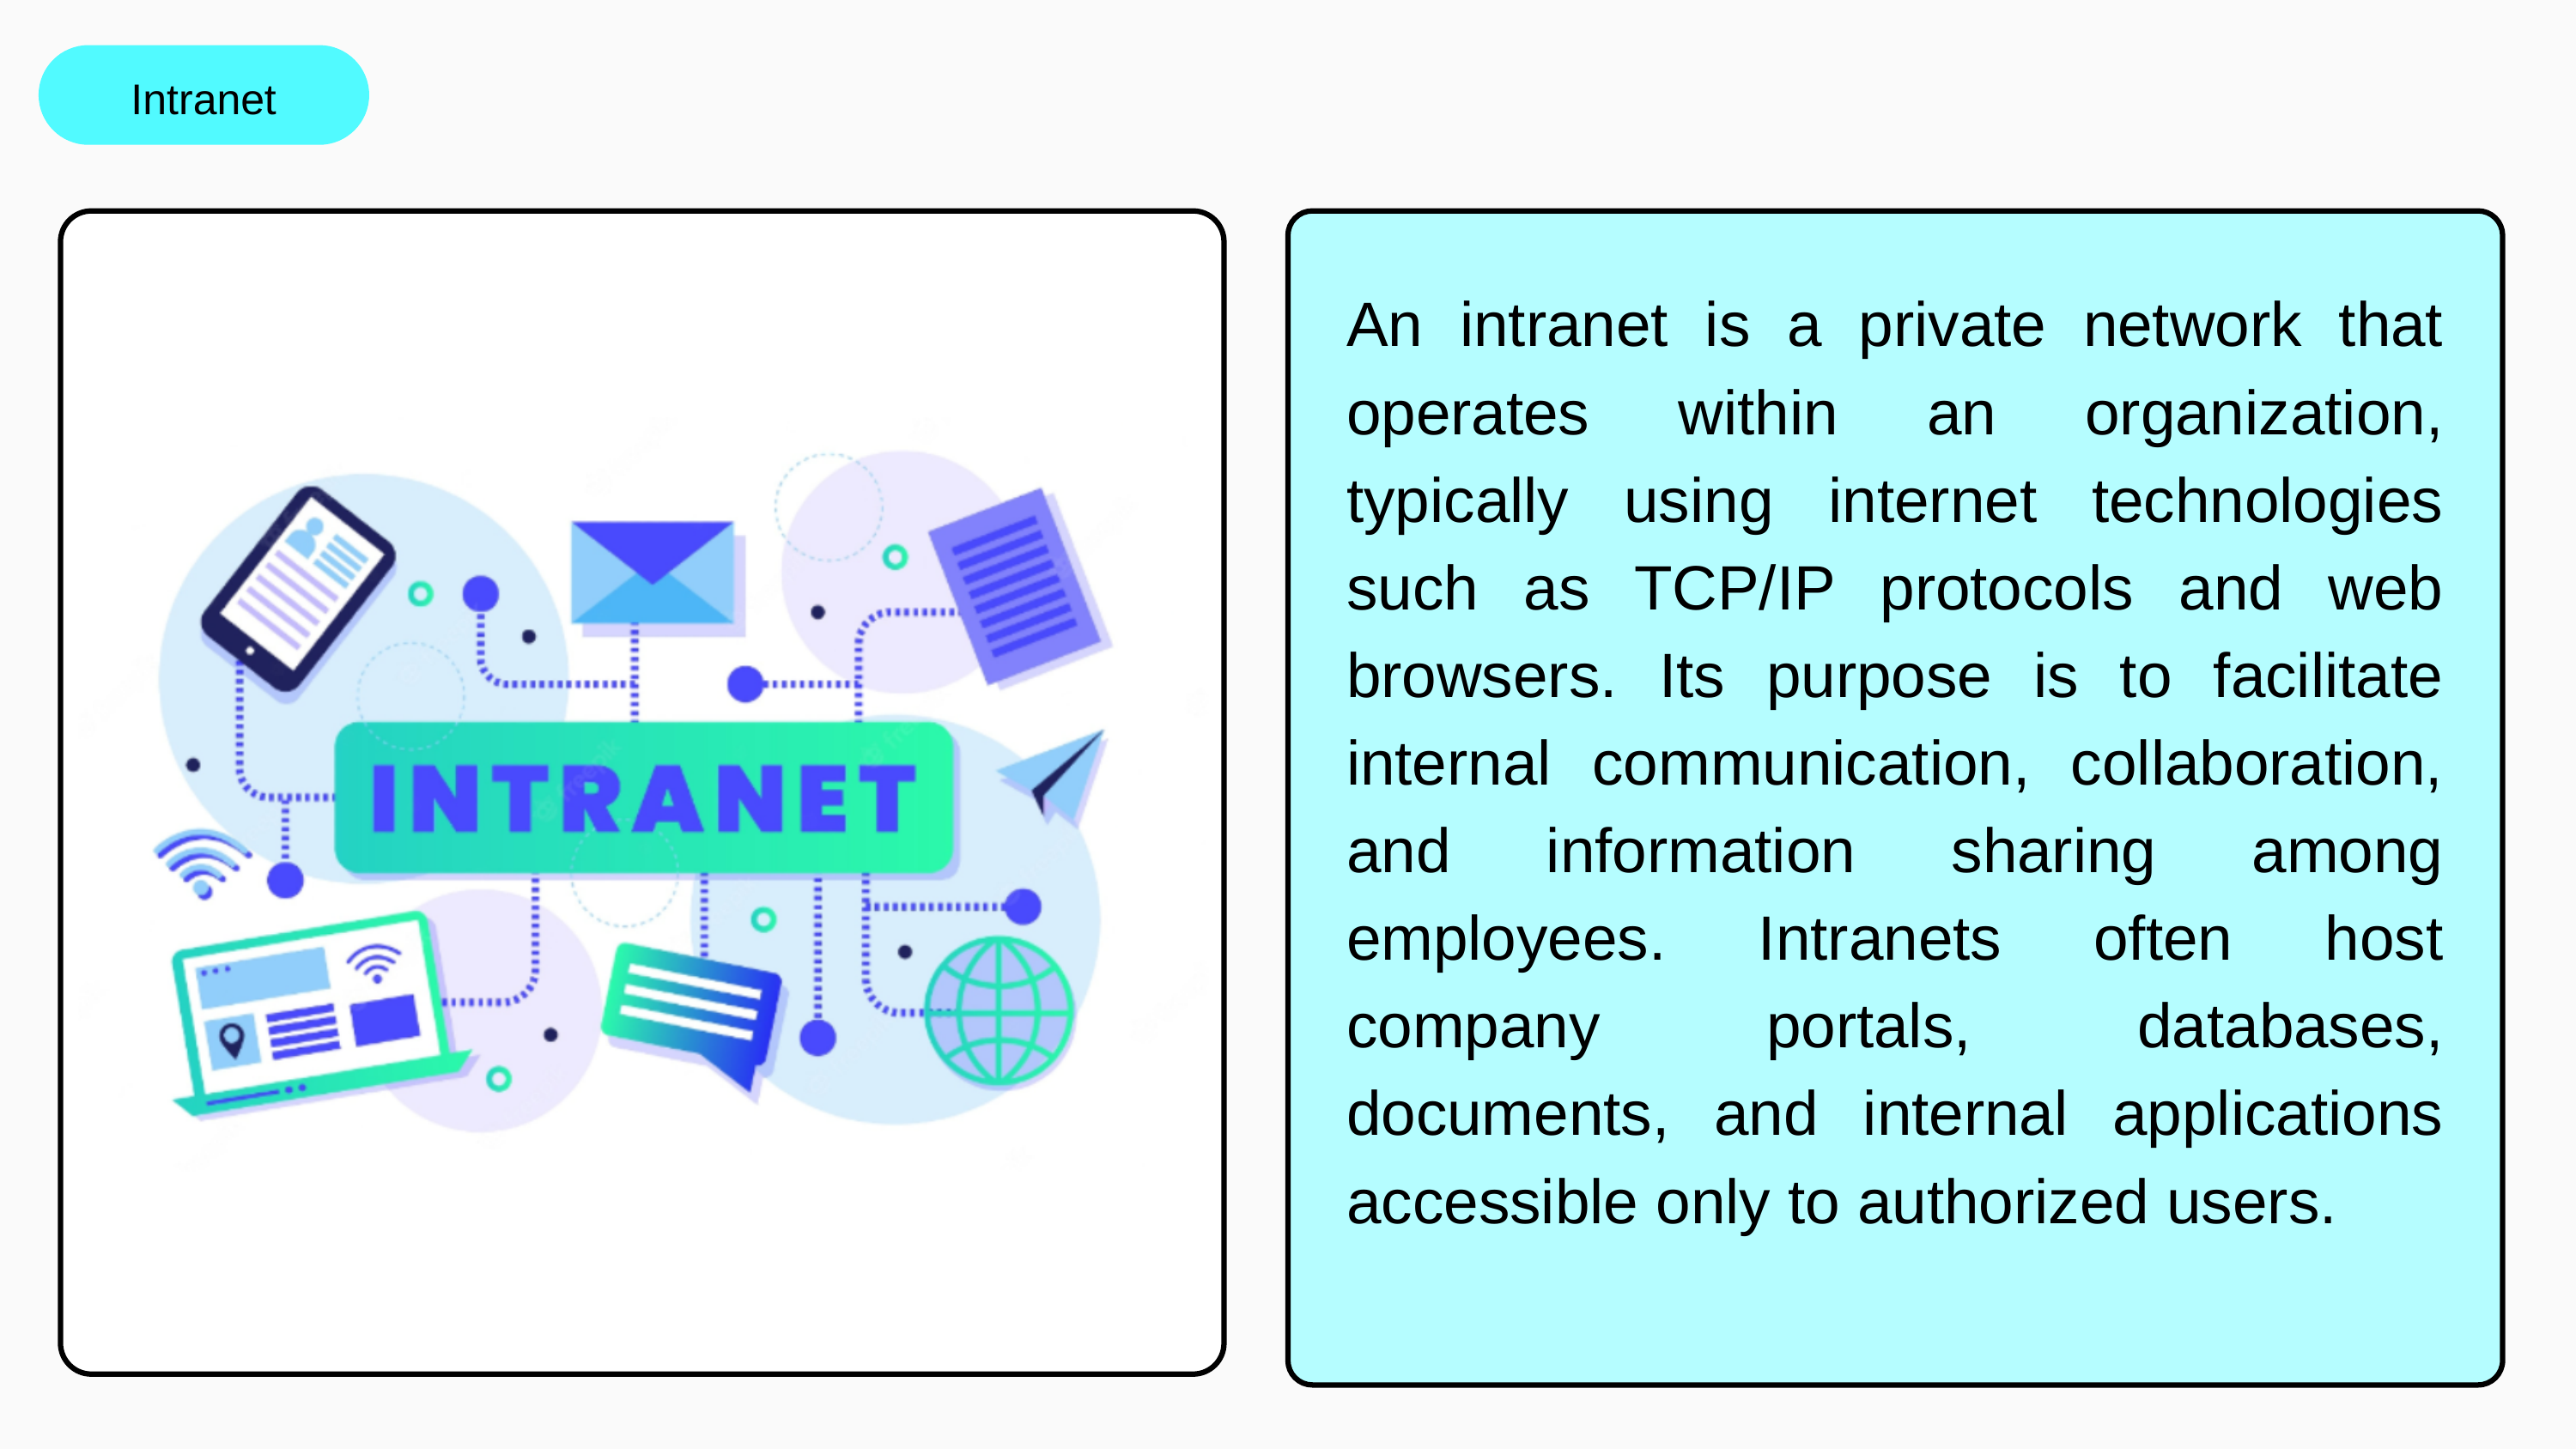

Intranet

An intranet is a private network that operates within an organization, typically using internet technologies such as TCP/IP protocols and web browsers. Its purpose is to facilitate internal communication, collaboration, and information sharing among employees. Intranets often host company portals, databases, documents, and internal applications accessible only to authorized users.